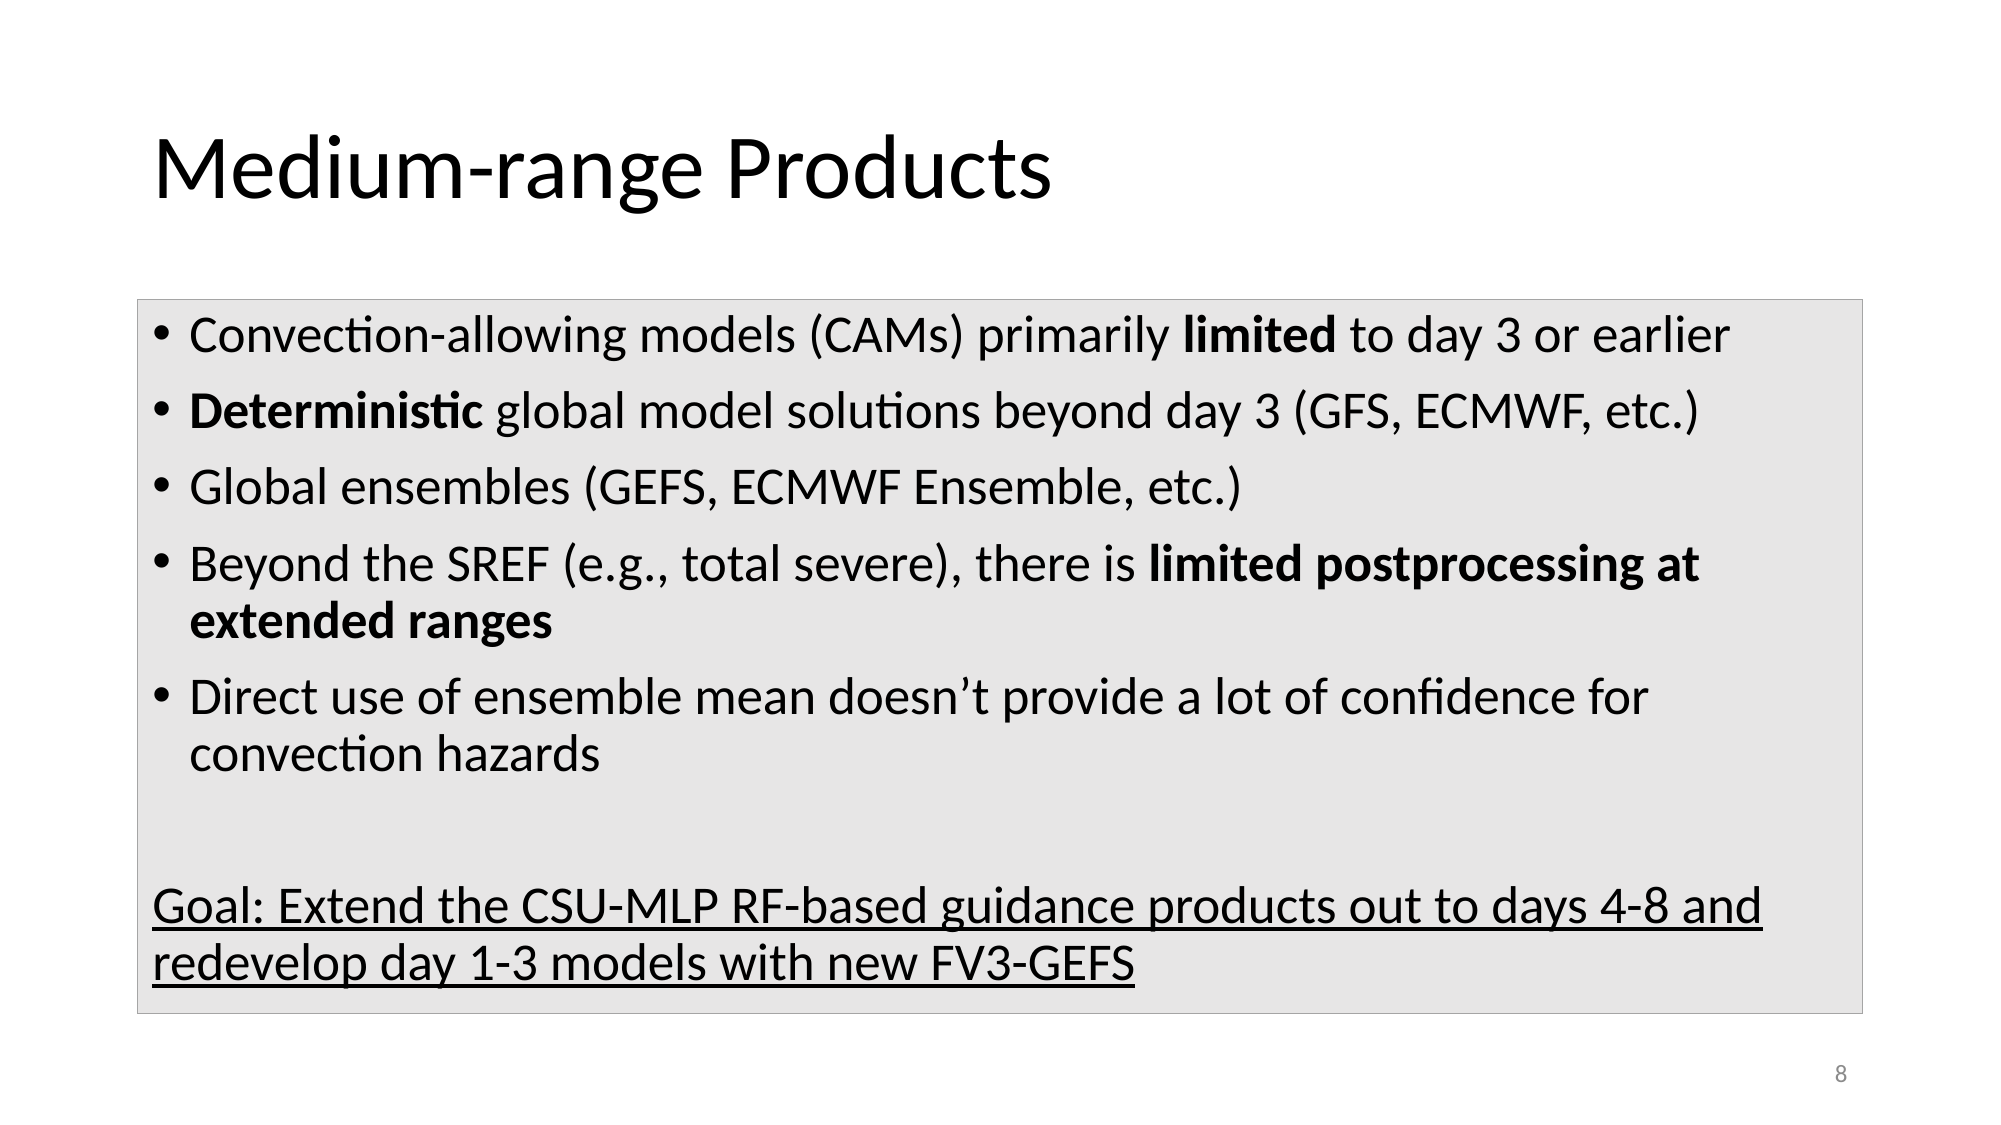

# Medium-range Products
Convection-allowing models (CAMs) primarily limited to day 3 or earlier
Deterministic global model solutions beyond day 3 (GFS, ECMWF, etc.)
Global ensembles (GEFS, ECMWF Ensemble, etc.)
Beyond the SREF (e.g., total severe), there is limited postprocessing at extended ranges
Direct use of ensemble mean doesn’t provide a lot of confidence for convection hazards

Goal: Extend the CSU-MLP RF-based guidance products out to days 4-8 and redevelop day 1-3 models with new FV3-GEFS
8